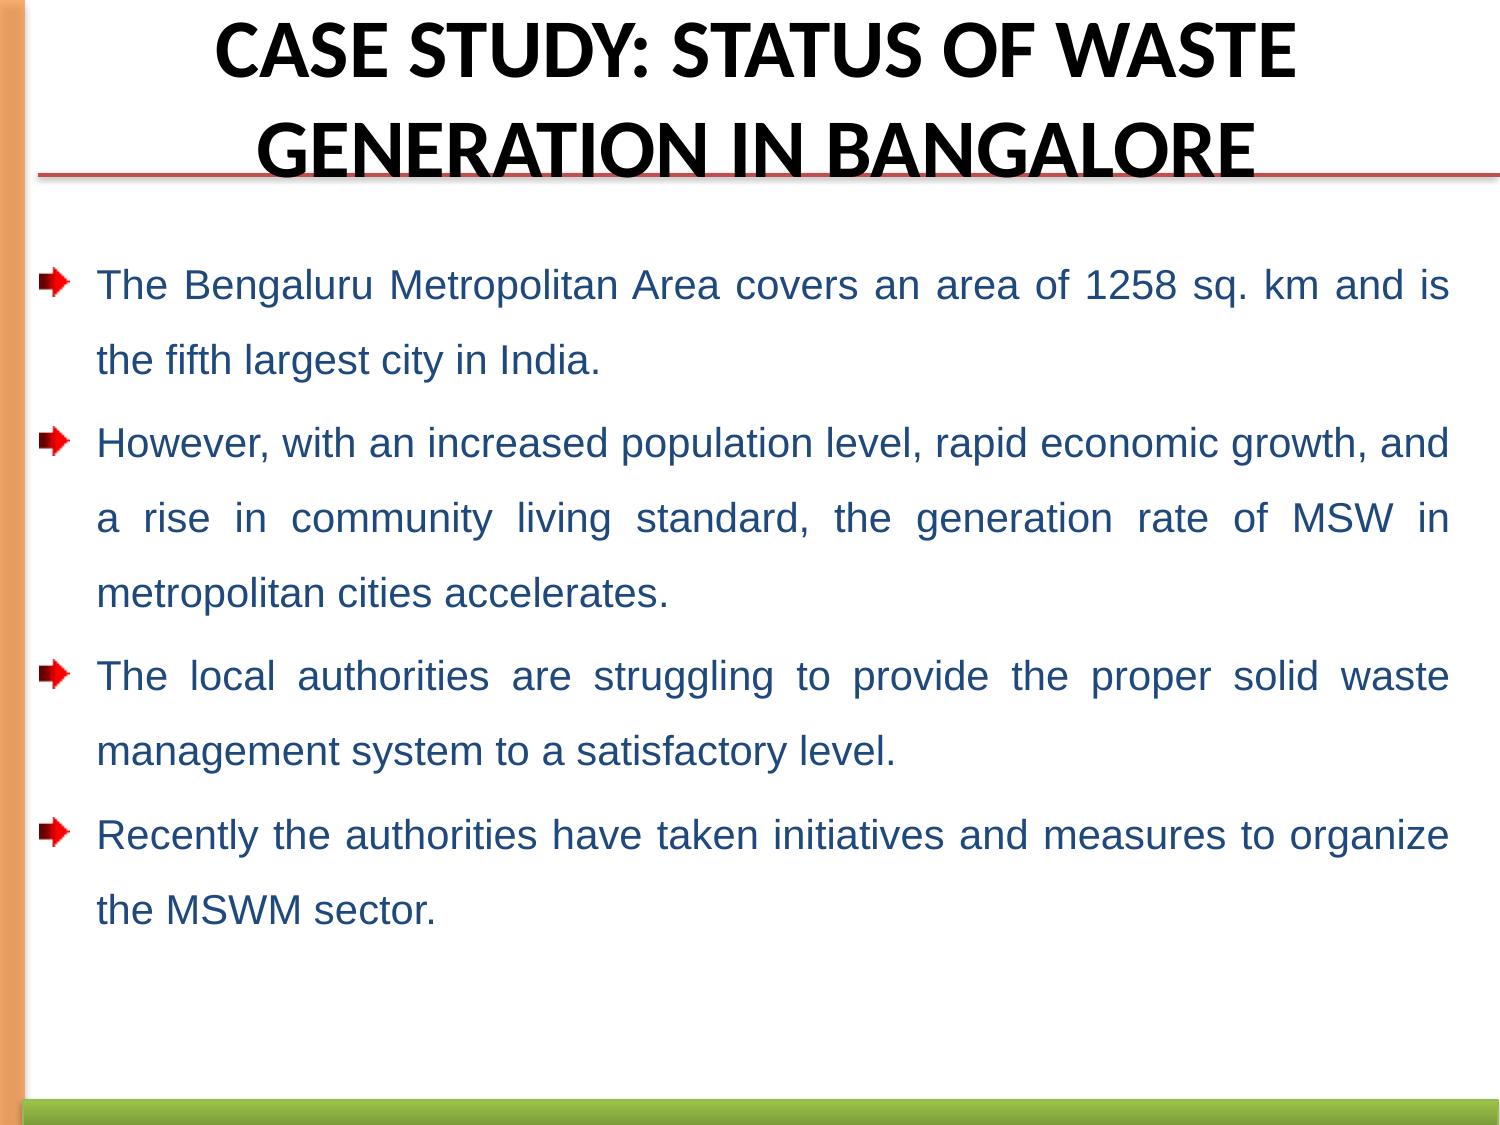

# CASE STUDY: STATUS OF WASTE GENERATION IN BANGALORE
The Bengaluru Metropolitan Area covers an area of 1258 sq. km and is the fifth largest city in India.
However, with an increased population level, rapid economic growth, and a rise in community living standard, the generation rate of MSW in metropolitan cities accelerates.
The local authorities are struggling to provide the proper solid waste management system to a satisfactory level.
Recently the authorities have taken initiatives and measures to organize the MSWM sector.